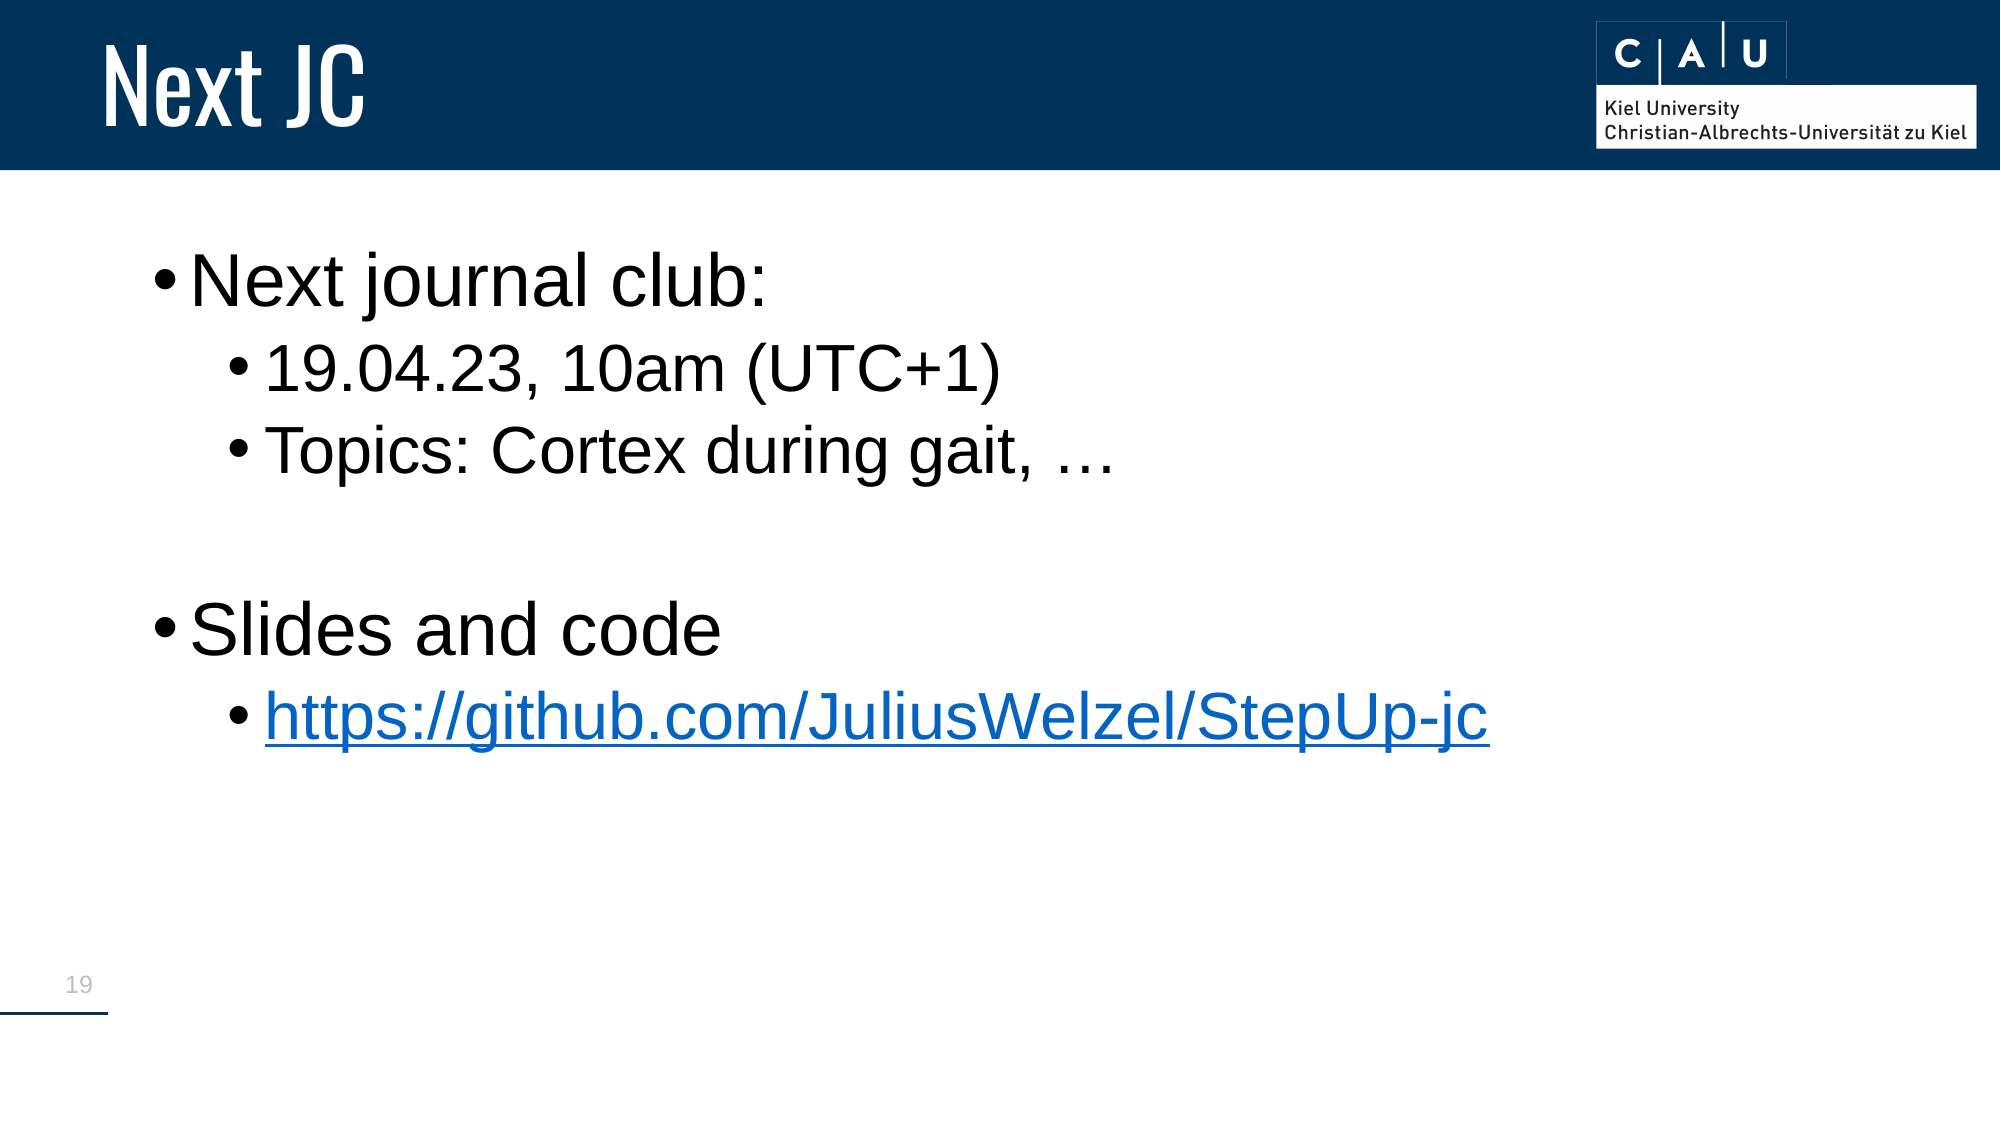

# Next JC

Next journal club:
19.04.23, 10am (UTC+1)
Topics: Cortex during gait, …

Slides and code
https://github.com/JuliusWelzel/StepUp-jc

19